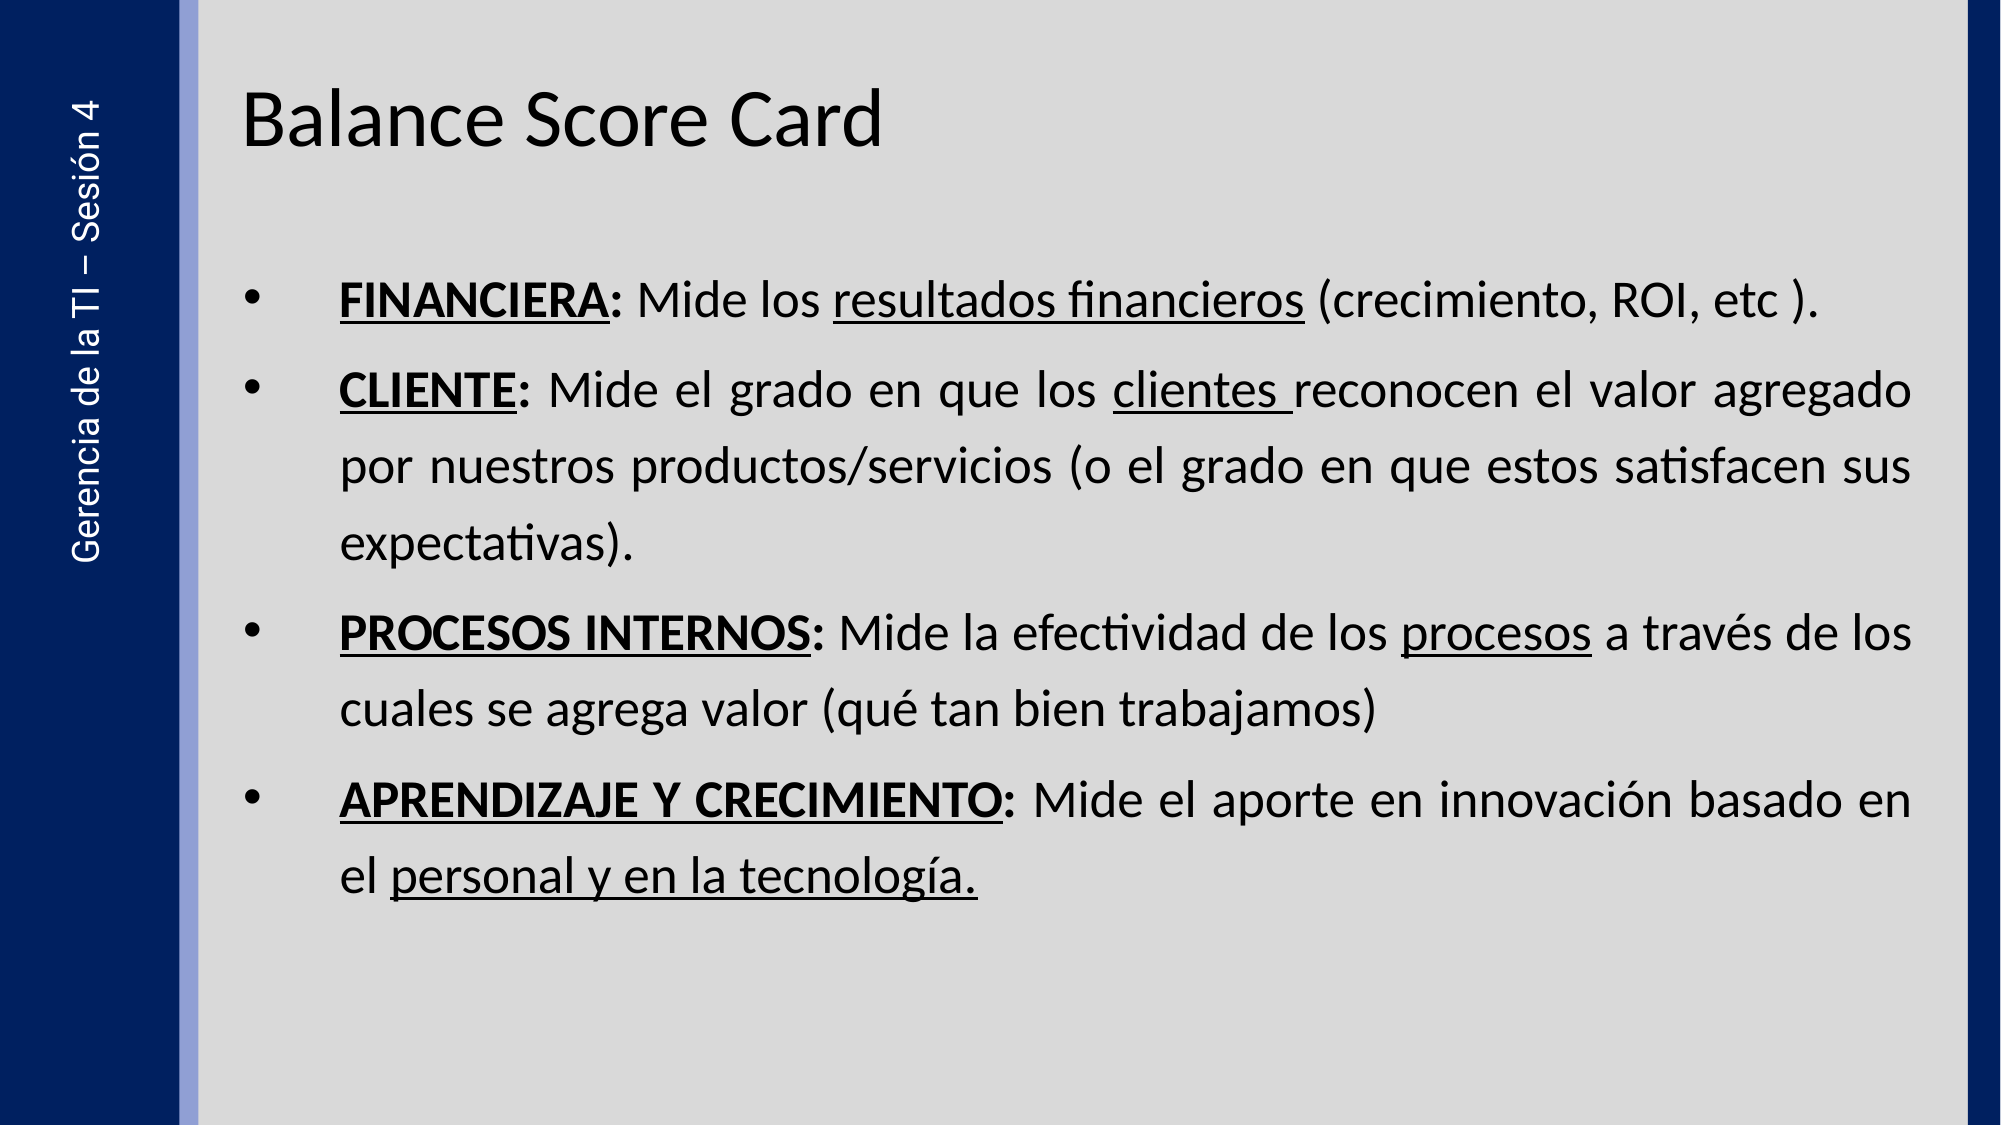

Balance Score Card
FINANCIERA: Mide los resultados financieros (crecimiento, ROI, etc ).
CLIENTE: Mide el grado en que los clientes reconocen el valor agregado por nuestros productos/servicios (o el grado en que estos satisfacen sus expectativas).
PROCESOS INTERNOS: Mide la efectividad de los procesos a través de los cuales se agrega valor (qué tan bien trabajamos)
APRENDIZAJE Y CRECIMIENTO: Mide el aporte en innovación basado en el personal y en la tecnología.
Gerencia de la TI – Sesión 4